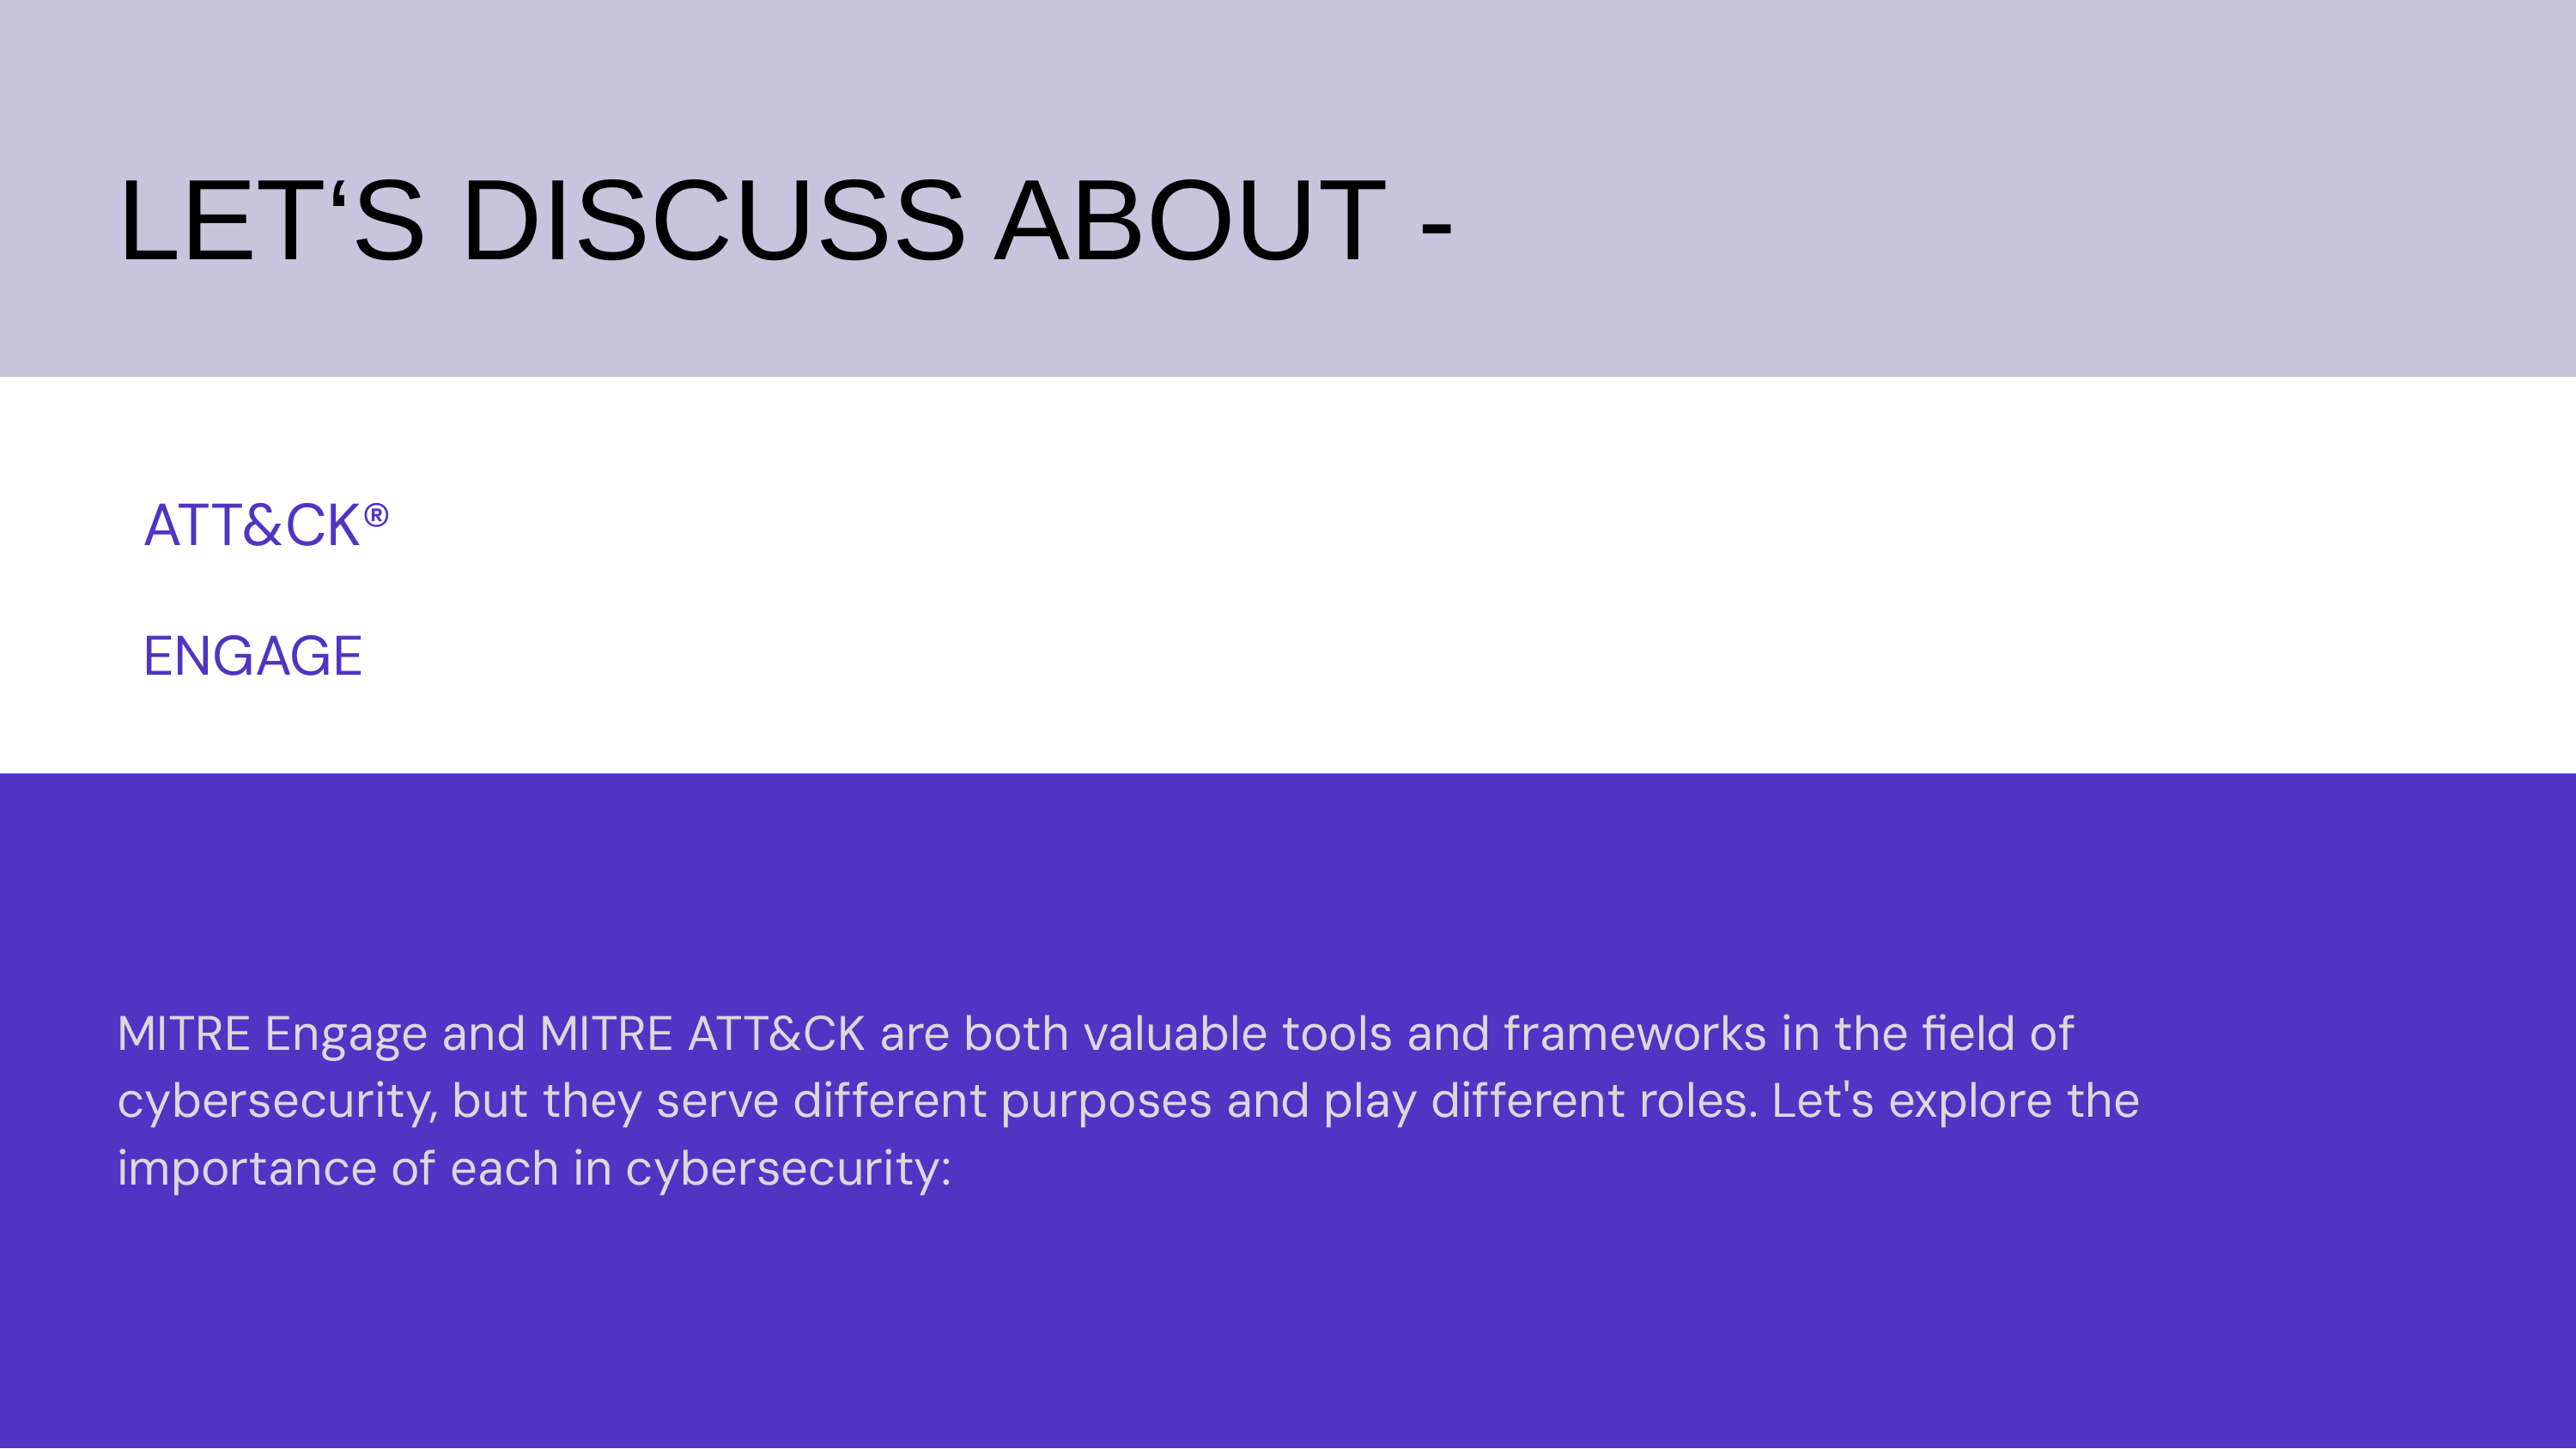

LET‘S DISCUSS ABOUT -
| ATT&CK® |
| --- |
| ENGAGE |
| --- |

MITRE Engage and MITRE ATT&CK are both valuable tools and frameworks in the field of cybersecurity, but they serve different purposes and play different roles. Let's explore the importance of each in cybersecurity: